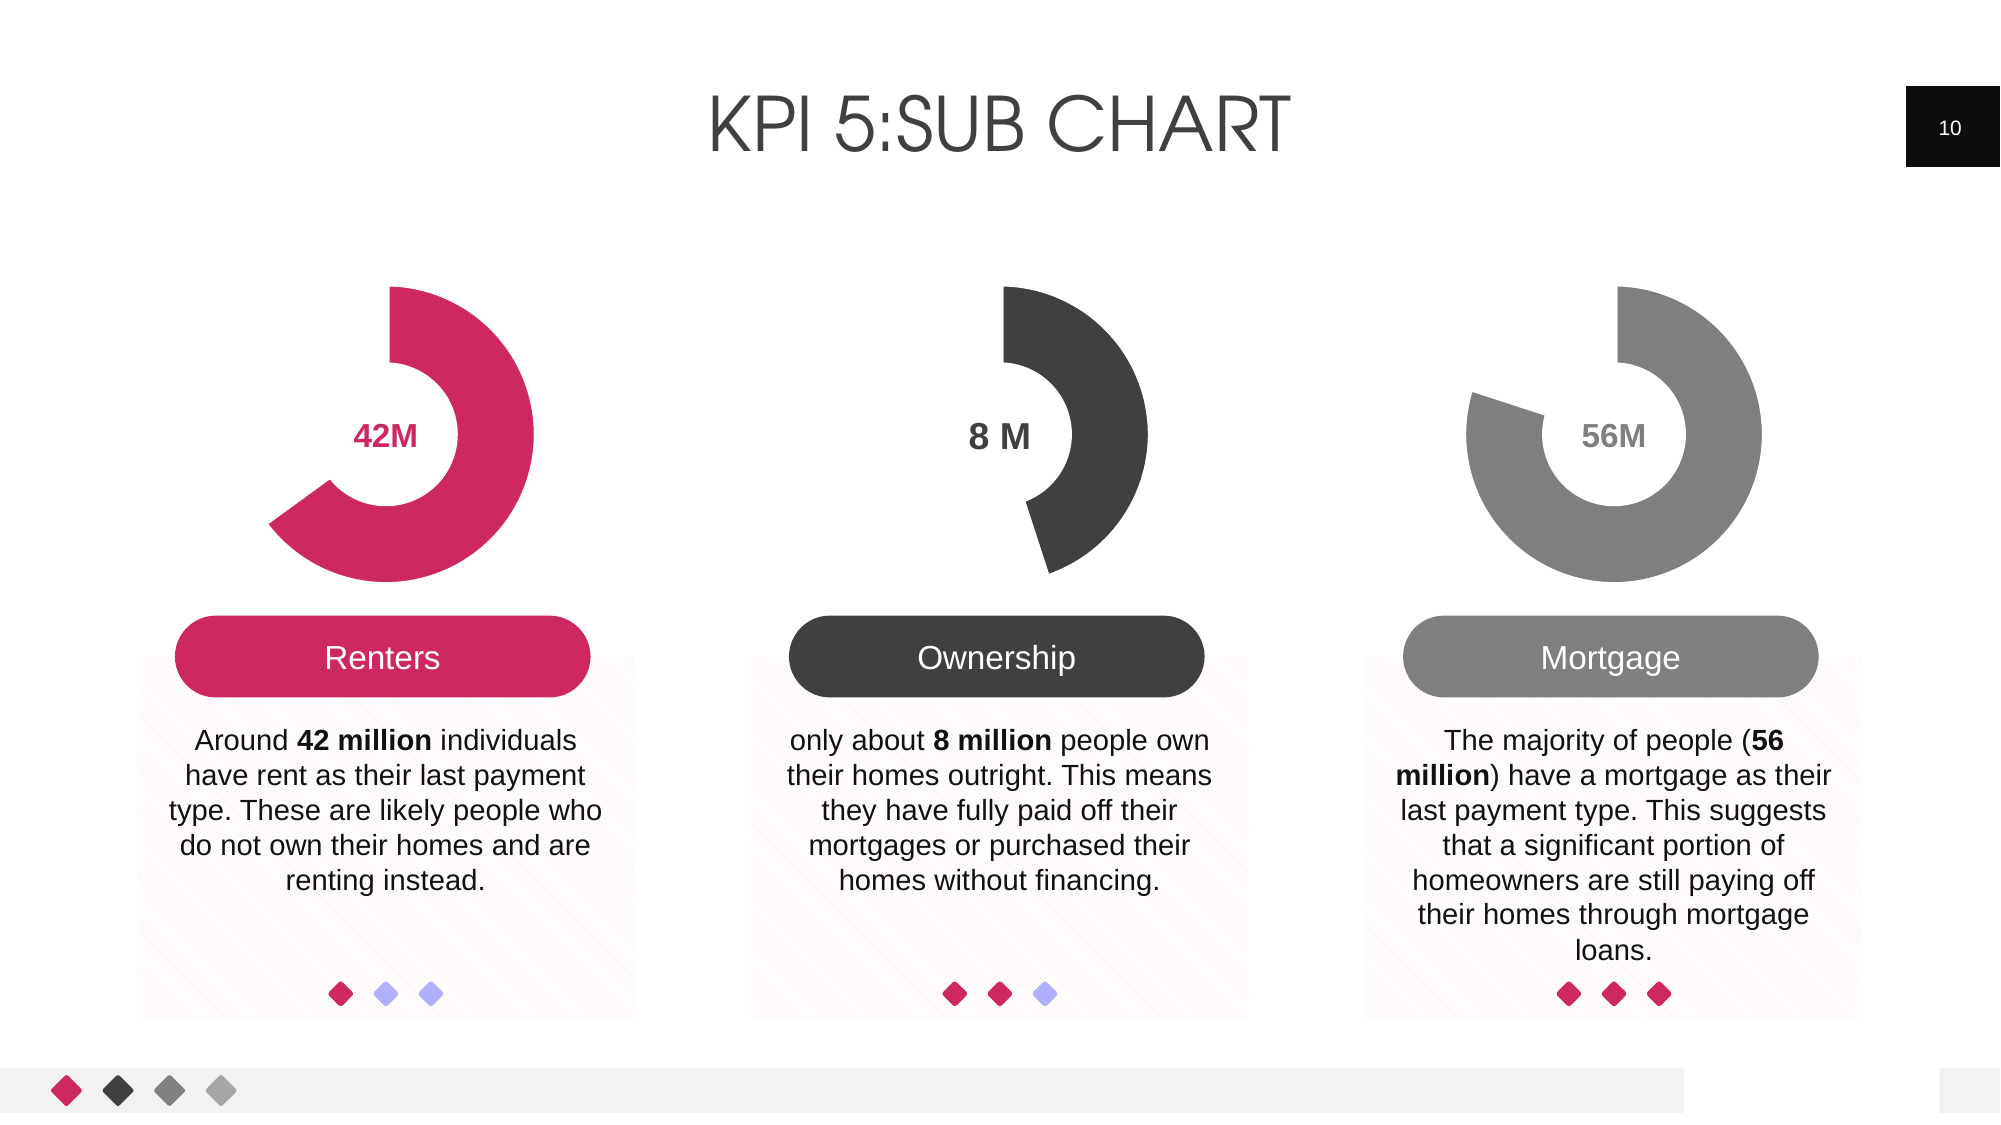

# Kpi 5:Sub chart
10

### Chart

| Category | Sales |
|---|---|
| Lorem Ipsum 01 | 0.65 |
| Lorem Ipsum 02 | 0.35 |
42M
Renters

Around 42 million individuals have rent as their last payment type. These are likely people who do not own their homes and are renting instead.

### Chart

| Category | Sales |
|---|---|
| Lorem Ipsum 01 | 0.45 |
| Lorem Ipsum 02 | 0.55 |
8 M
Ownership

only about 8 million people own their homes outright. This means they have fully paid off their mortgages or purchased their homes without financing.

### Chart

| Category | Sales |
|---|---|
| Lorem Ipsum 01 | 0.8 |
| Lorem Ipsum 02 | 0.2 |
56M
Mortgage

The majority of people (56 million) have a mortgage as their last payment type. This suggests that a significant portion of homeowners are still paying off their homes through mortgage loans.